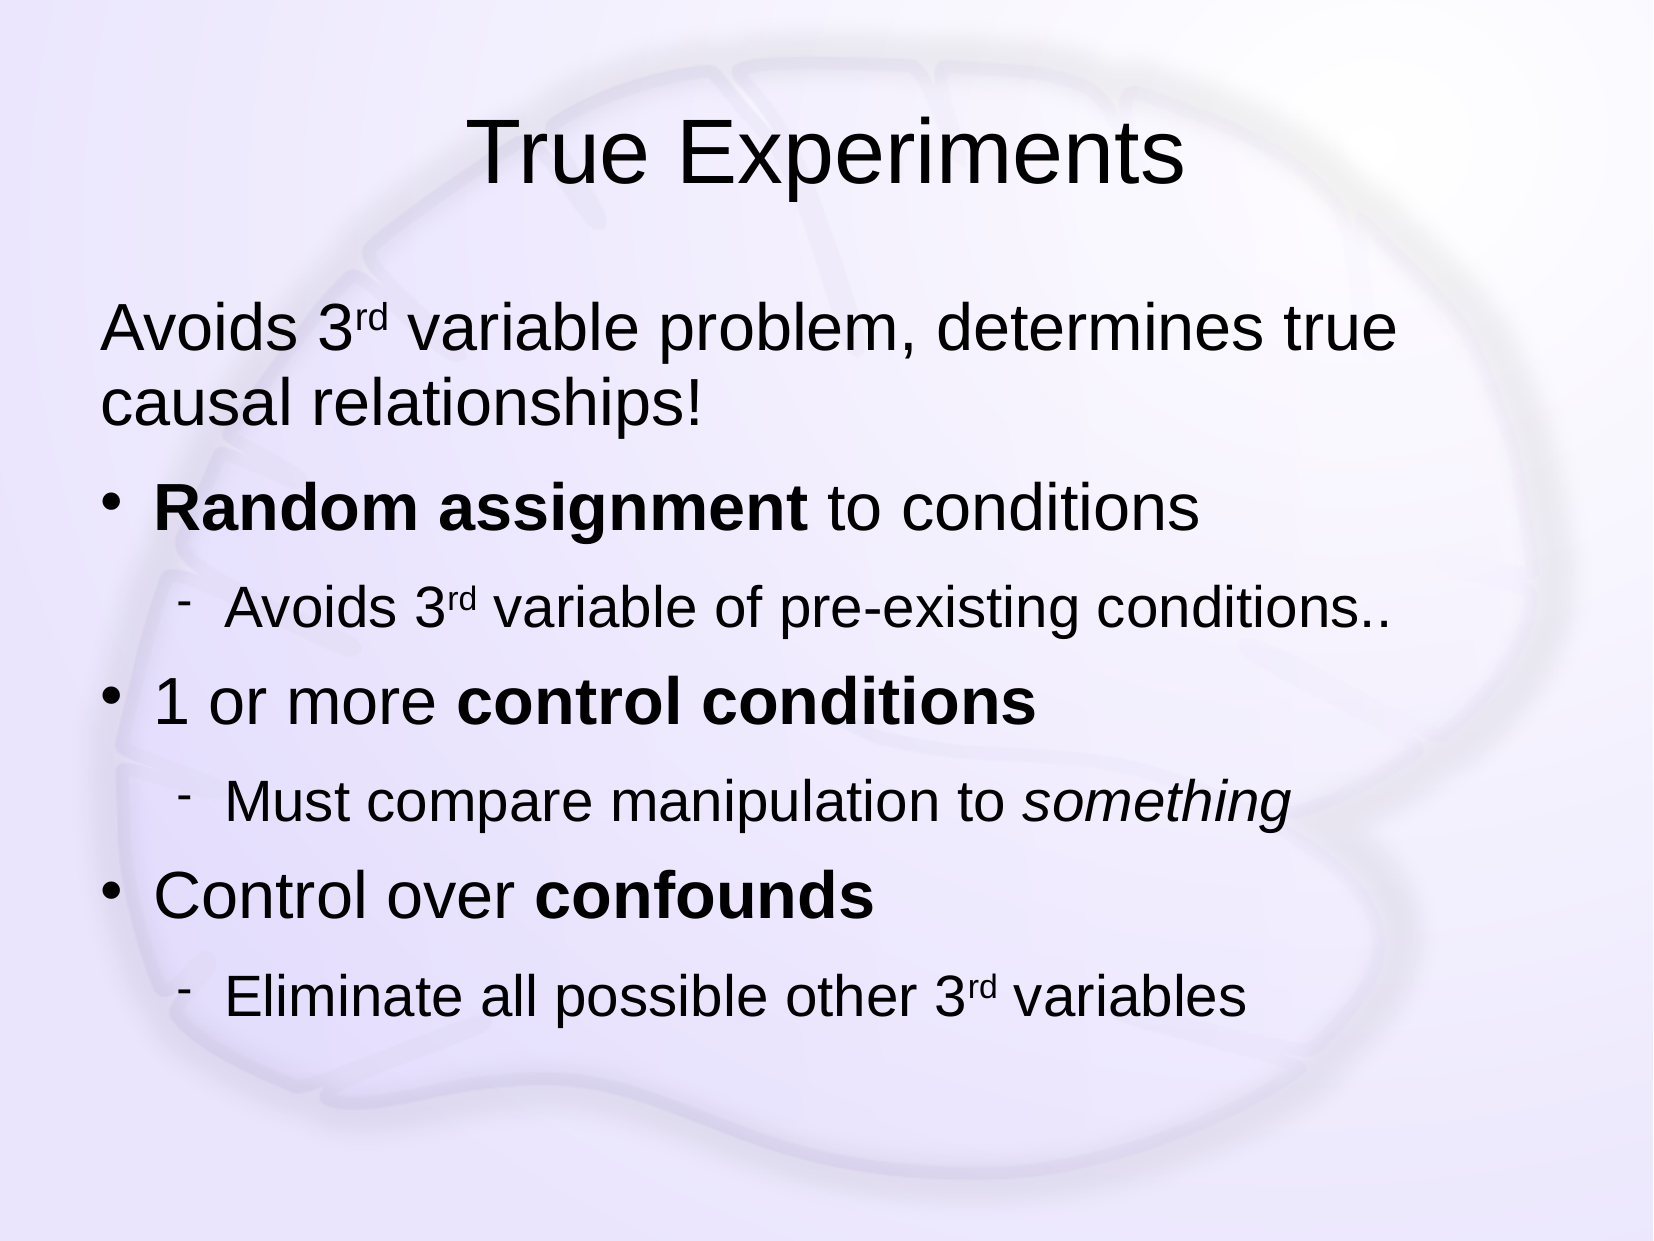

# True Experiments
Avoids 3rd variable problem, determines true causal relationships!
Random assignment to conditions
Avoids 3rd variable of pre-existing conditions..
1 or more control conditions
Must compare manipulation to something
Control over confounds
Eliminate all possible other 3rd variables